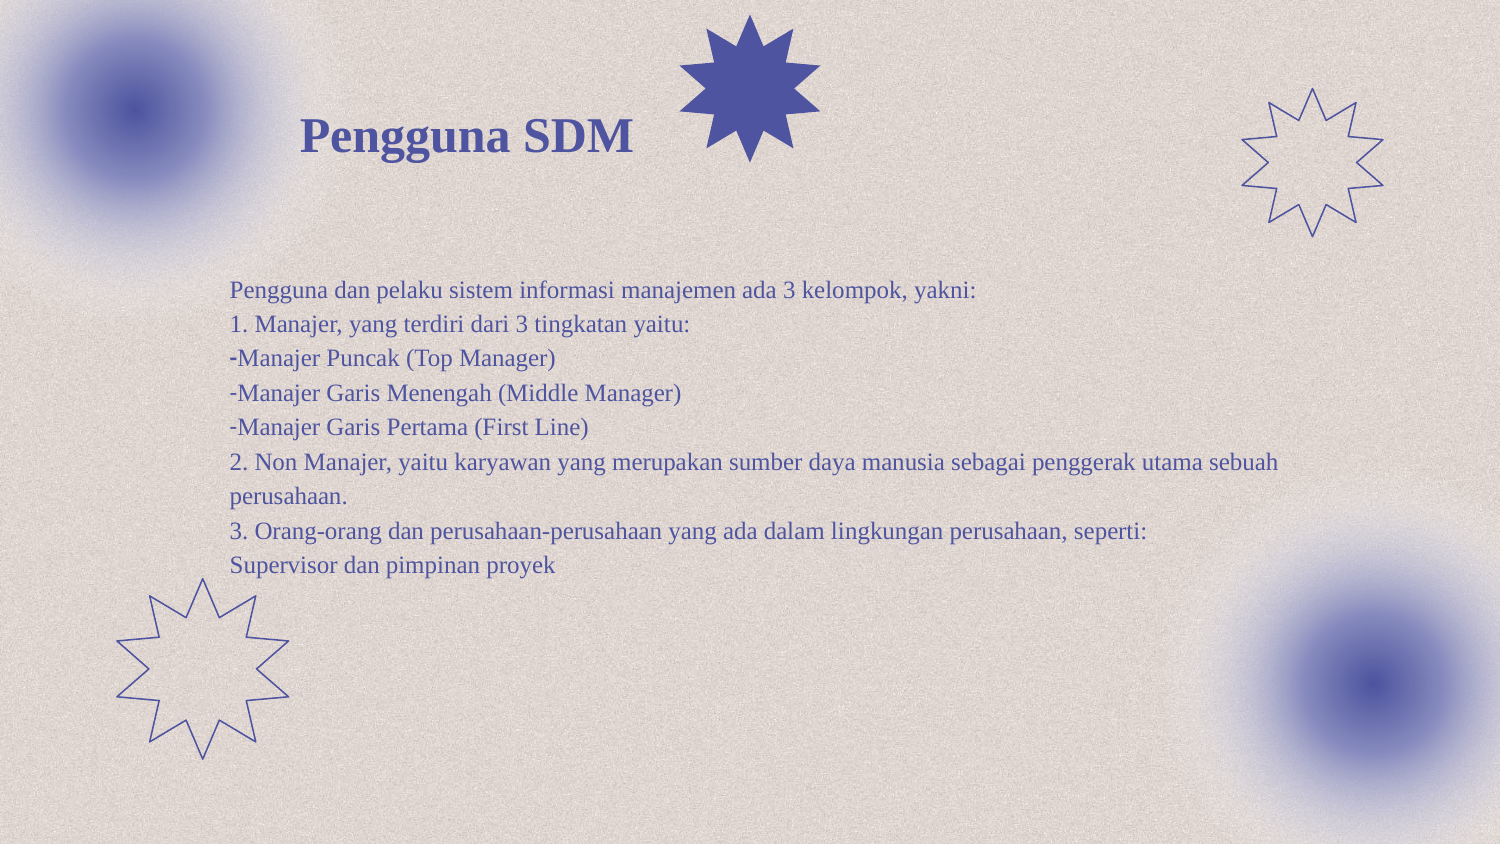

Pengguna SDM

# Pengguna dan pelaku sistem informasi manajemen ada 3 kelompok, yakni: 1. Manajer, yang terdiri dari 3 tingkatan yaitu: -Manajer Puncak (Top Manager) -Manajer Garis Menengah (Middle Manager) -Manajer Garis Pertama (First Line) 2. Non Manajer, yaitu karyawan yang merupakan sumber daya manusia sebagai penggerak utama sebuah perusahaan. 3. Orang-orang dan perusahaan-perusahaan yang ada dalam lingkungan perusahaan, seperti: Supervisor dan pimpinan proyek